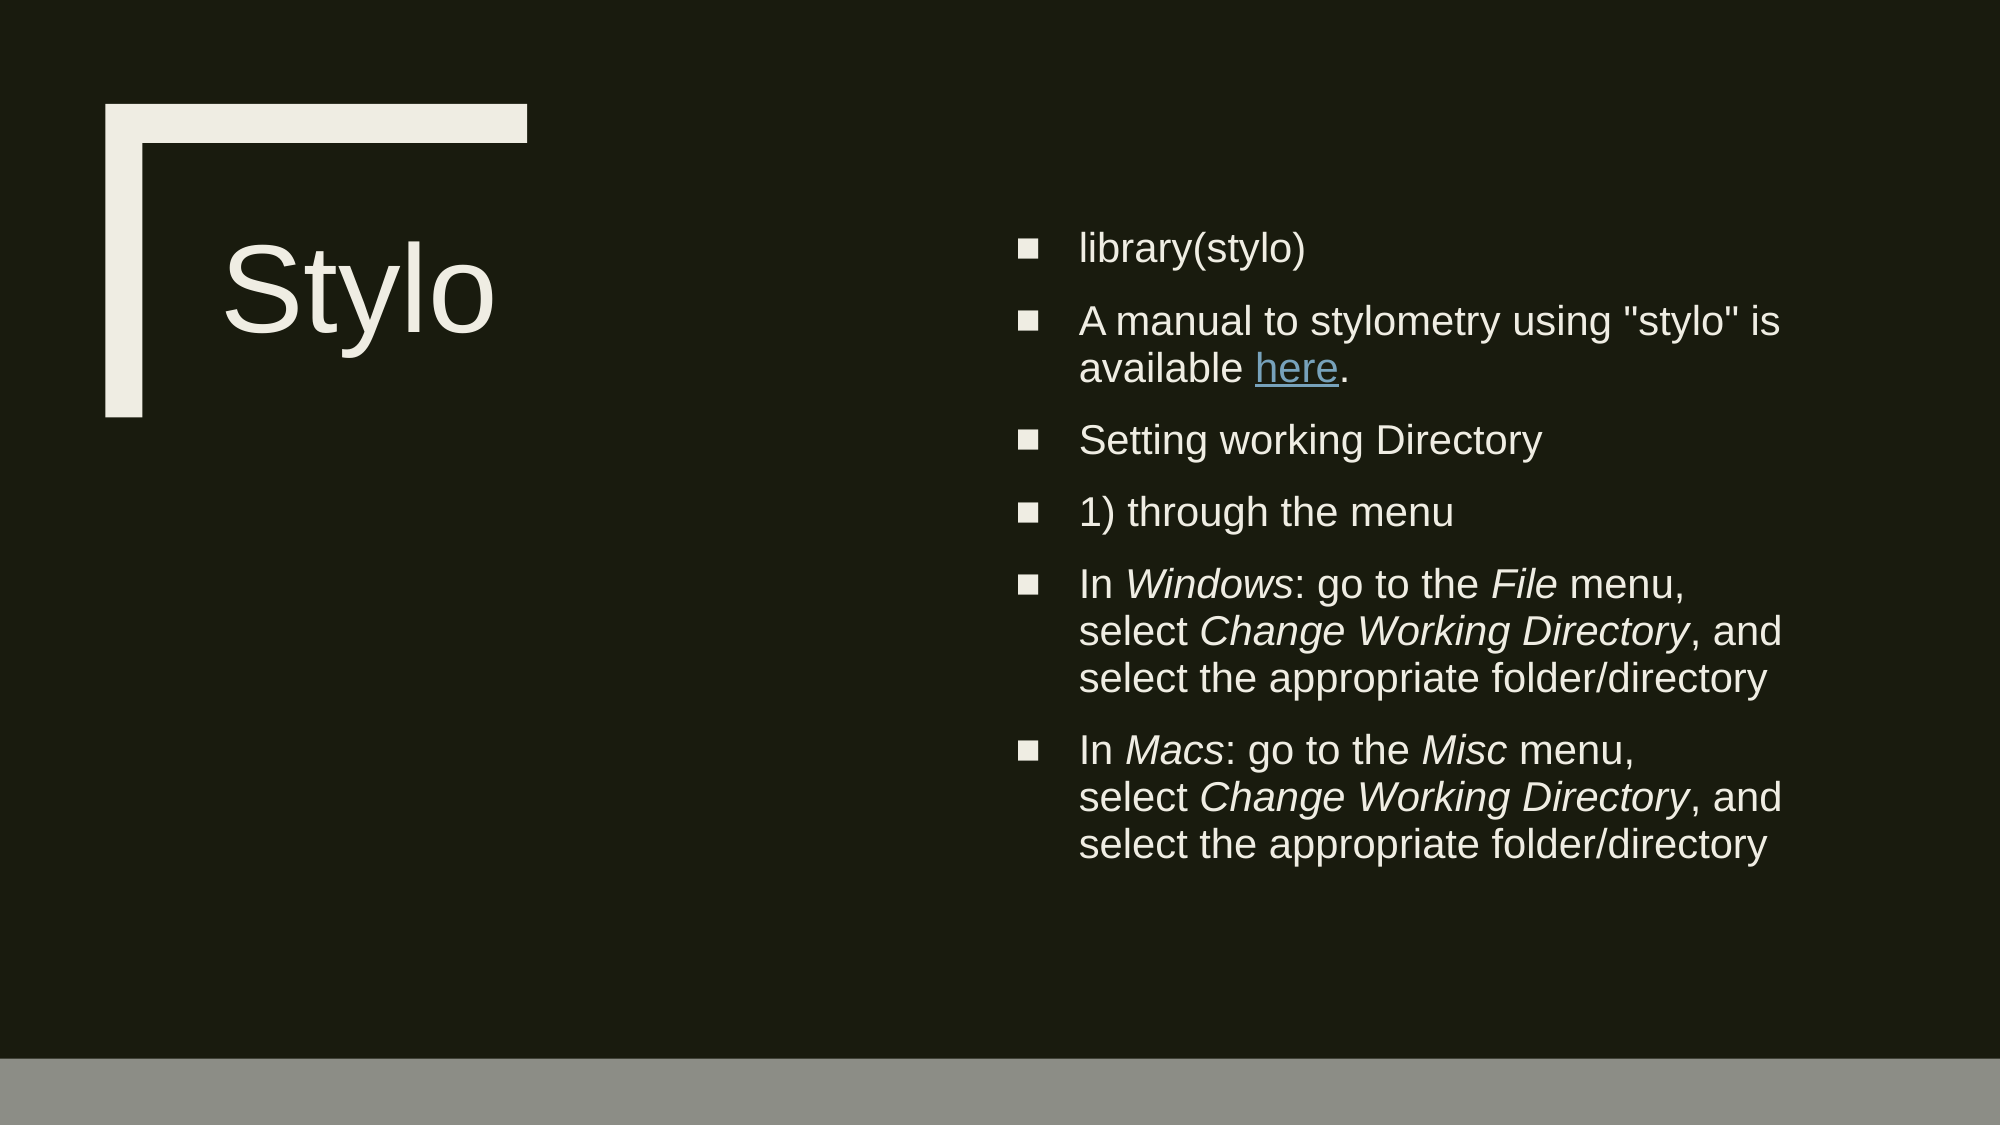

# Stylo
library(stylo)
A manual to stylometry using "stylo" is available here.
Setting working Directory
1) through the menu
In Windows: go to the File menu, select Change Working Directory, and select the appropriate folder/directory
In Macs: go to the Misc menu, select Change Working Directory, and select the appropriate folder/directory